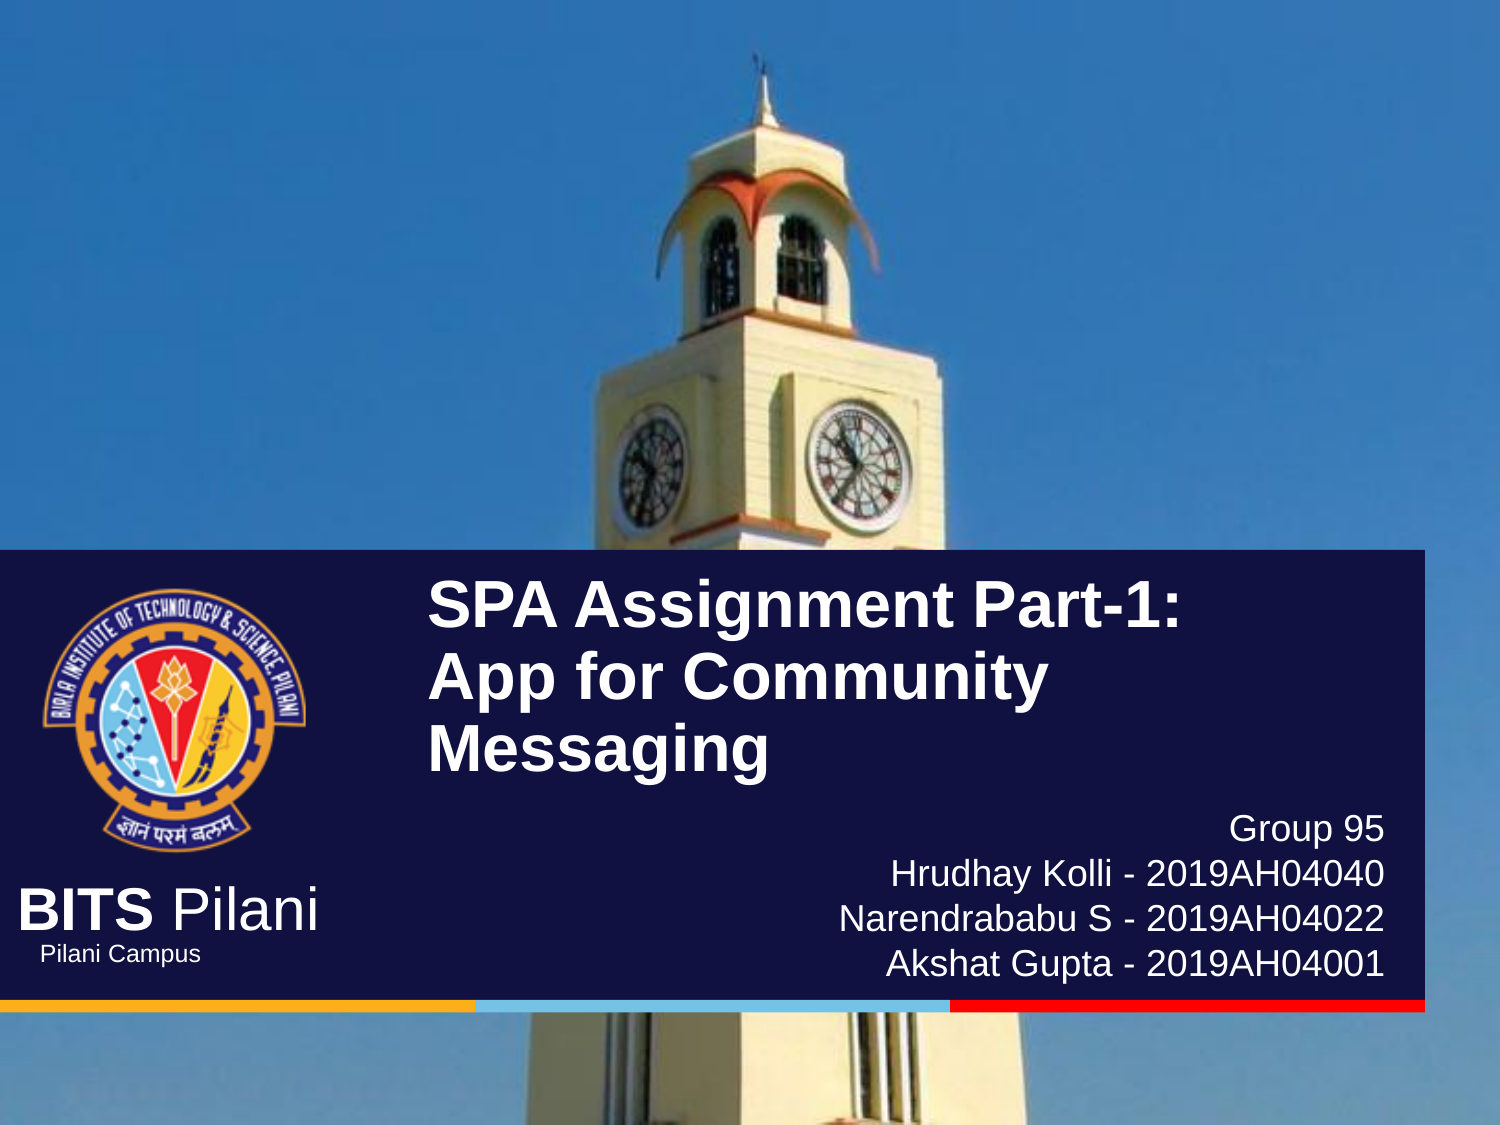

# SPA Assignment Part-1: App for Community Messaging

Group 95
Hrudhay Kolli - 2019AH04040
		Narendrababu S - 2019AH04022
		Akshat Gupta - 2019AH04001